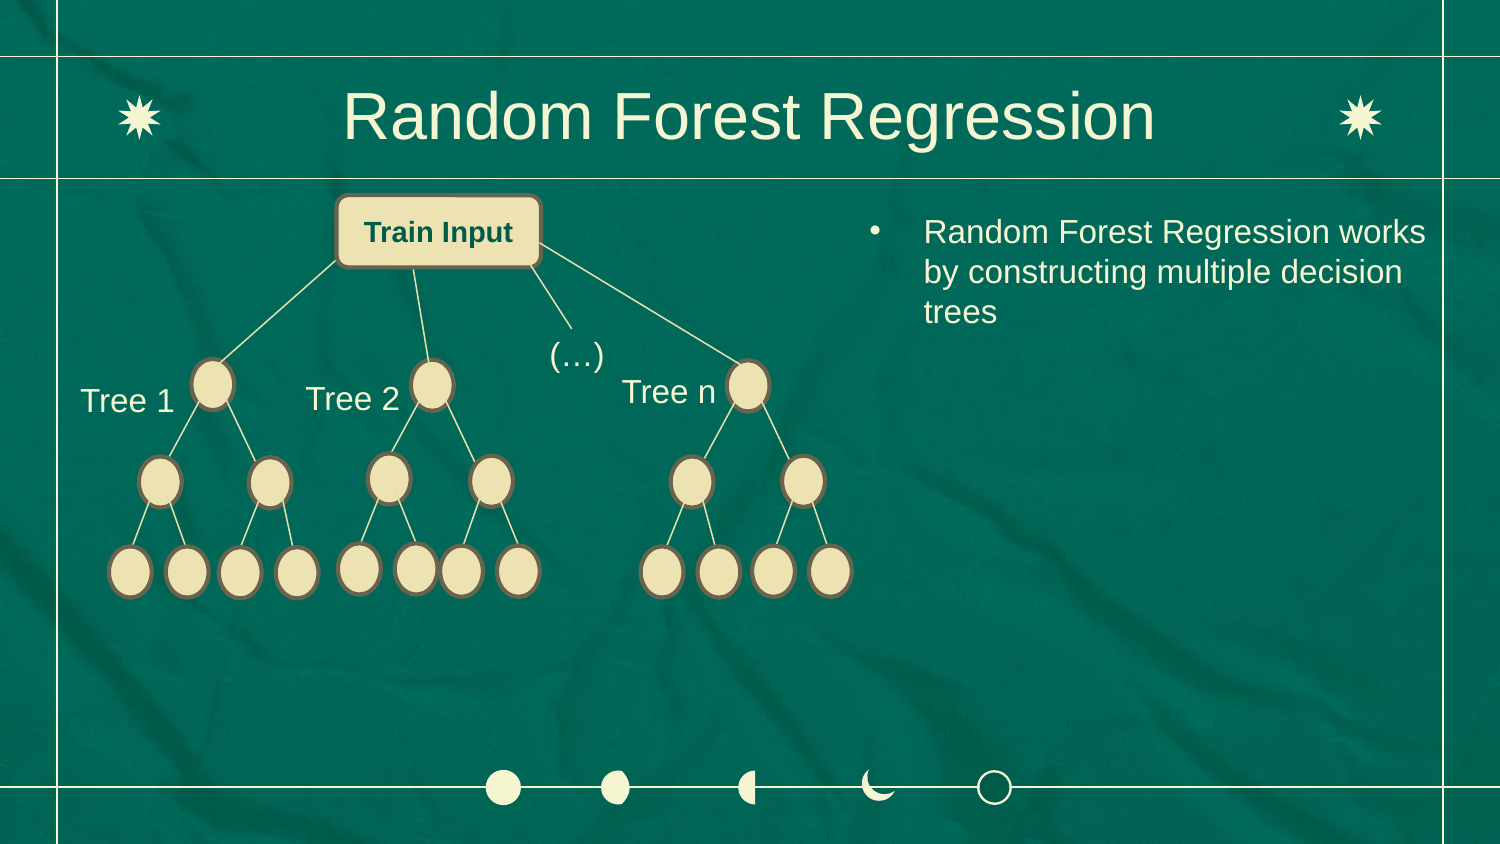

# Random Forest Regression
Train Input
Random Forest Regression works by constructing multiple decision trees

(…)

Tree n
Tree 2
Tree 1